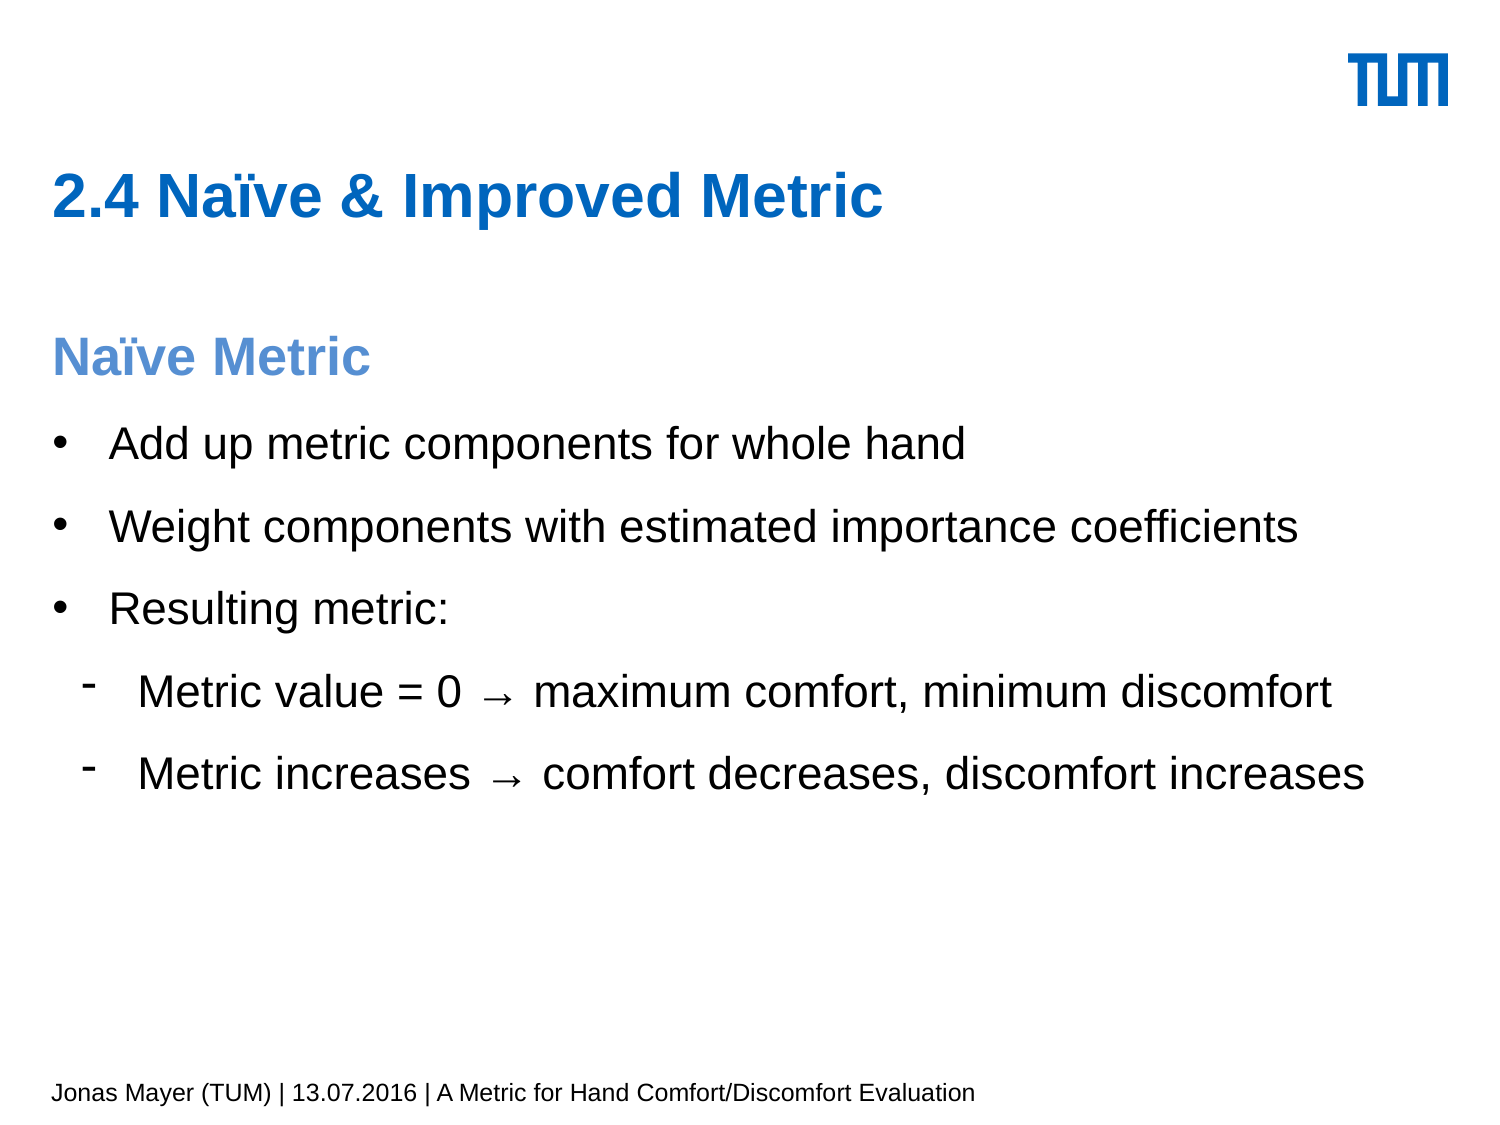

# 2.4 Naïve & Improved Metric
Naïve Metric
Add up metric components for whole hand
Weight components with estimated importance coefficients
Resulting metric:
Metric value = 0 → maximum comfort, minimum discomfort
Metric increases → comfort decreases, discomfort increases
Jonas Mayer (TUM) | 13.07.2016 | A Metric for Hand Comfort/Discomfort Evaluation